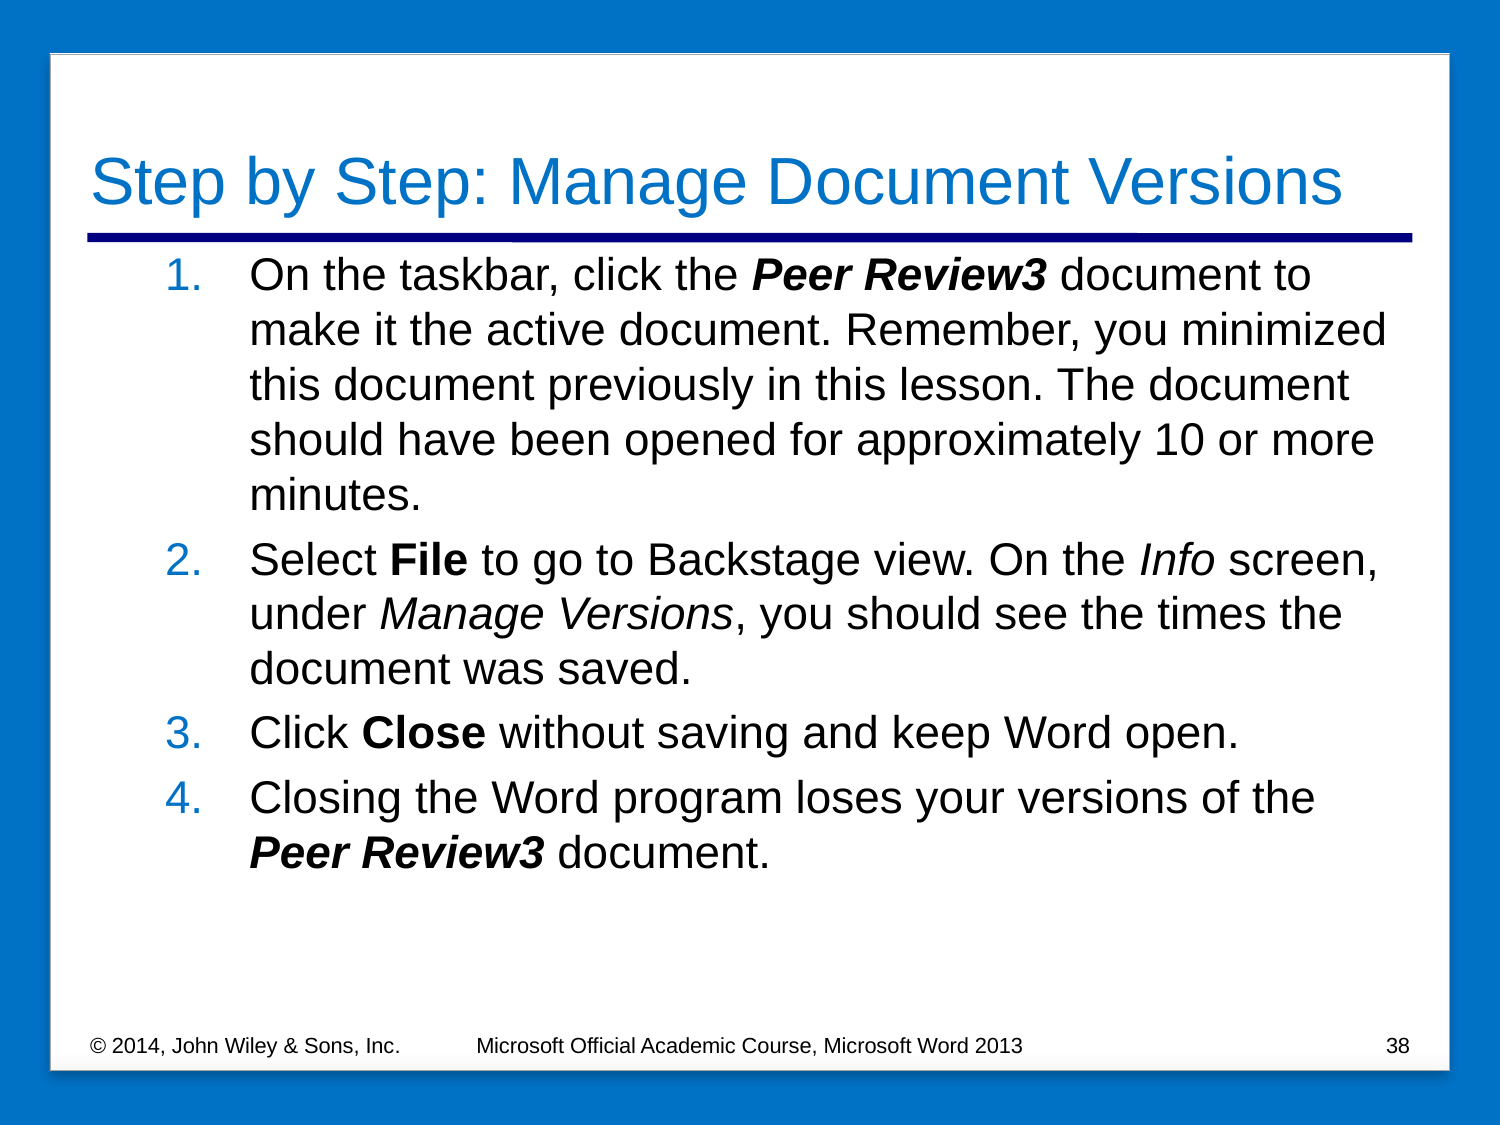

# Step by Step: Manage Document Versions
On the taskbar, click the Peer Review3 document to make it the active document. Remember, you minimized this document previously in this lesson. The document should have been opened for approximately 10 or more minutes.
Select File to go to Backstage view. On the Info screen, under Manage Versions, you should see the times the document was saved.
Click Close without saving and keep Word open.
Closing the Word program loses your versions of the Peer Review3 document.
© 2014, John Wiley & Sons, Inc.
Microsoft Official Academic Course, Microsoft Word 2013
38